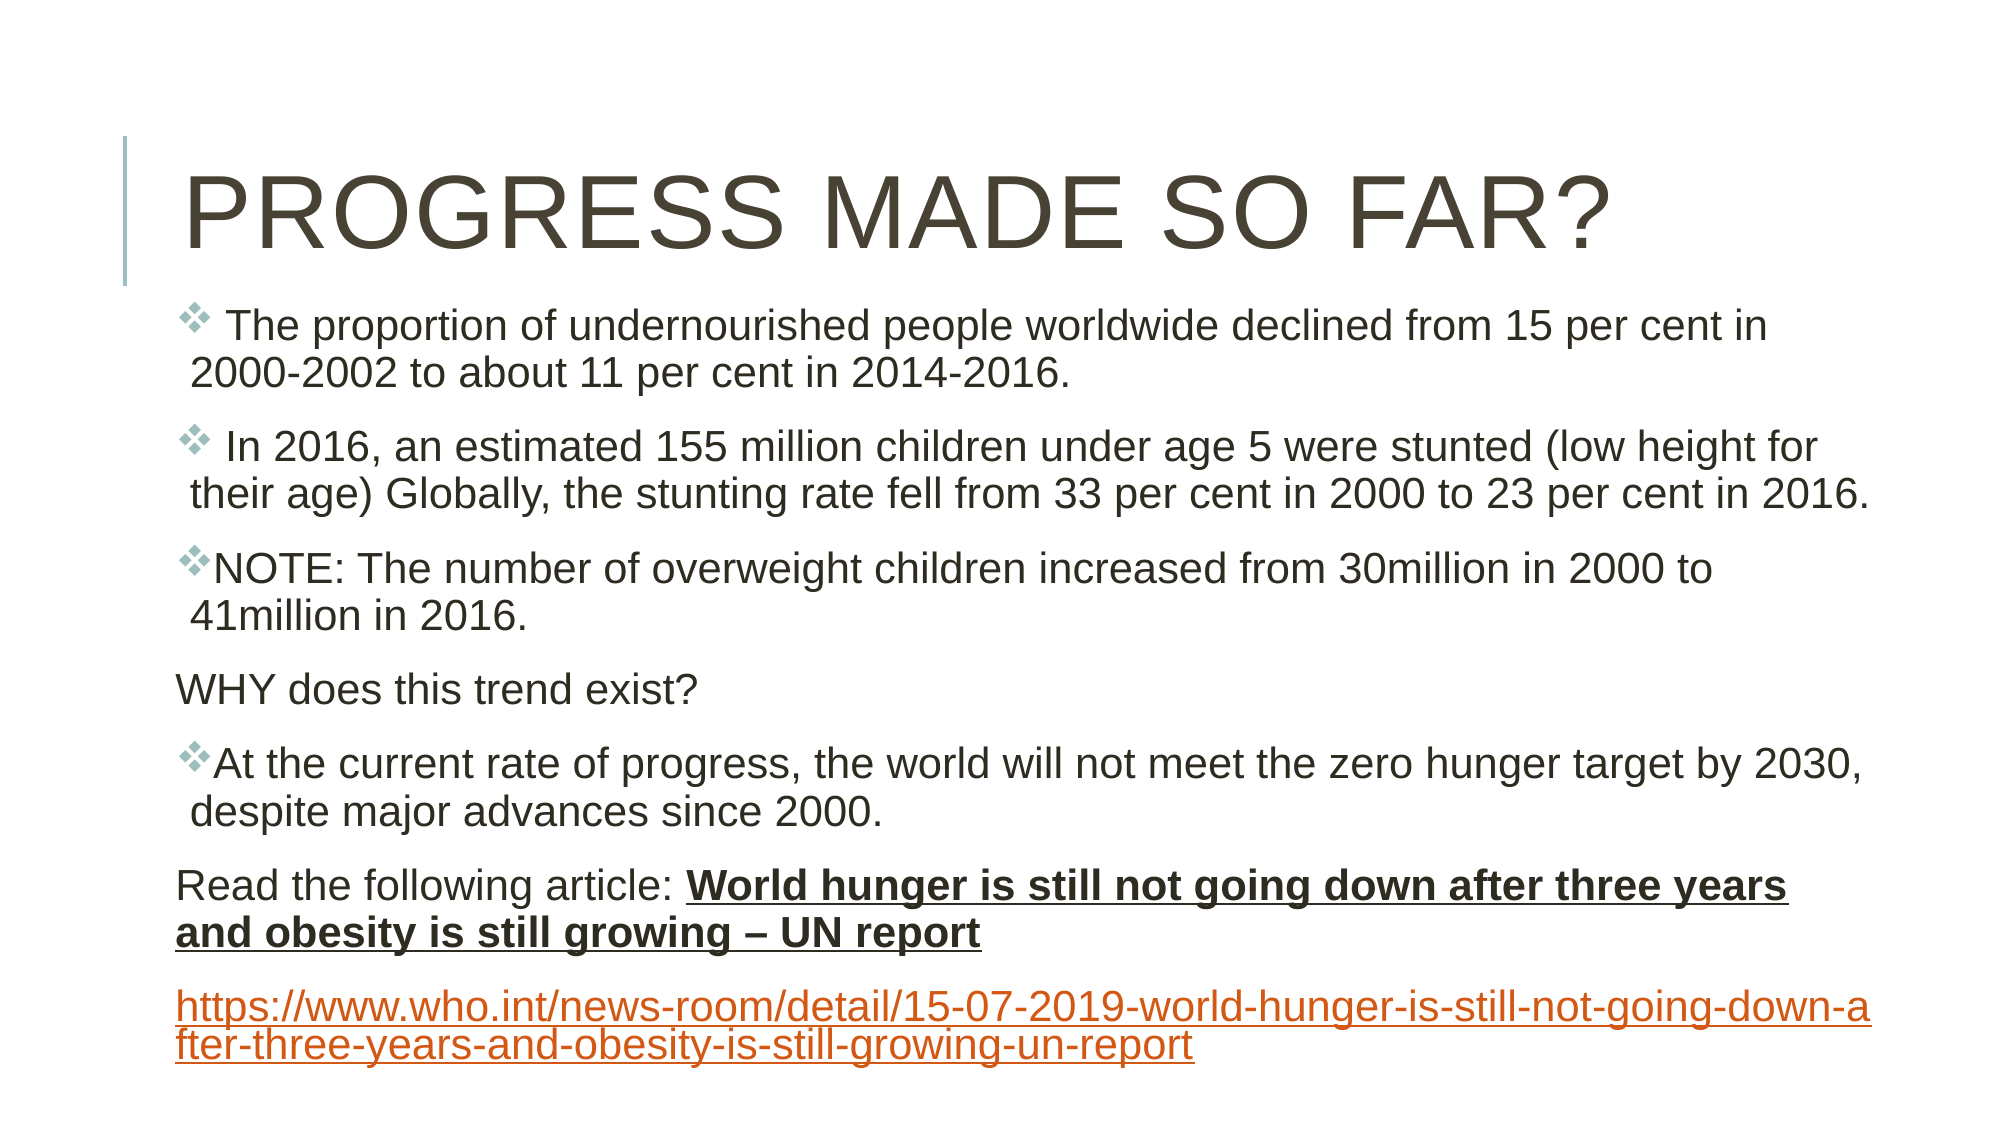

# Progress made so far?
 The proportion of undernourished people worldwide declined from 15 per cent in 2000-2002 to about 11 per cent in 2014-2016.
 In 2016, an estimated 155 million children under age 5 were stunted (low height for their age) Globally, the stunting rate fell from 33 per cent in 2000 to 23 per cent in 2016.
NOTE: The number of overweight children increased from 30million in 2000 to 41million in 2016.
WHY does this trend exist?
At the current rate of progress, the world will not meet the zero hunger target by 2030, despite major advances since 2000.
Read the following article: World hunger is still not going down after three years and obesity is still growing – UN report
https://www.who.int/news-room/detail/15-07-2019-world-hunger-is-still-not-going-down-after-three-years-and-obesity-is-still-growing-un-report